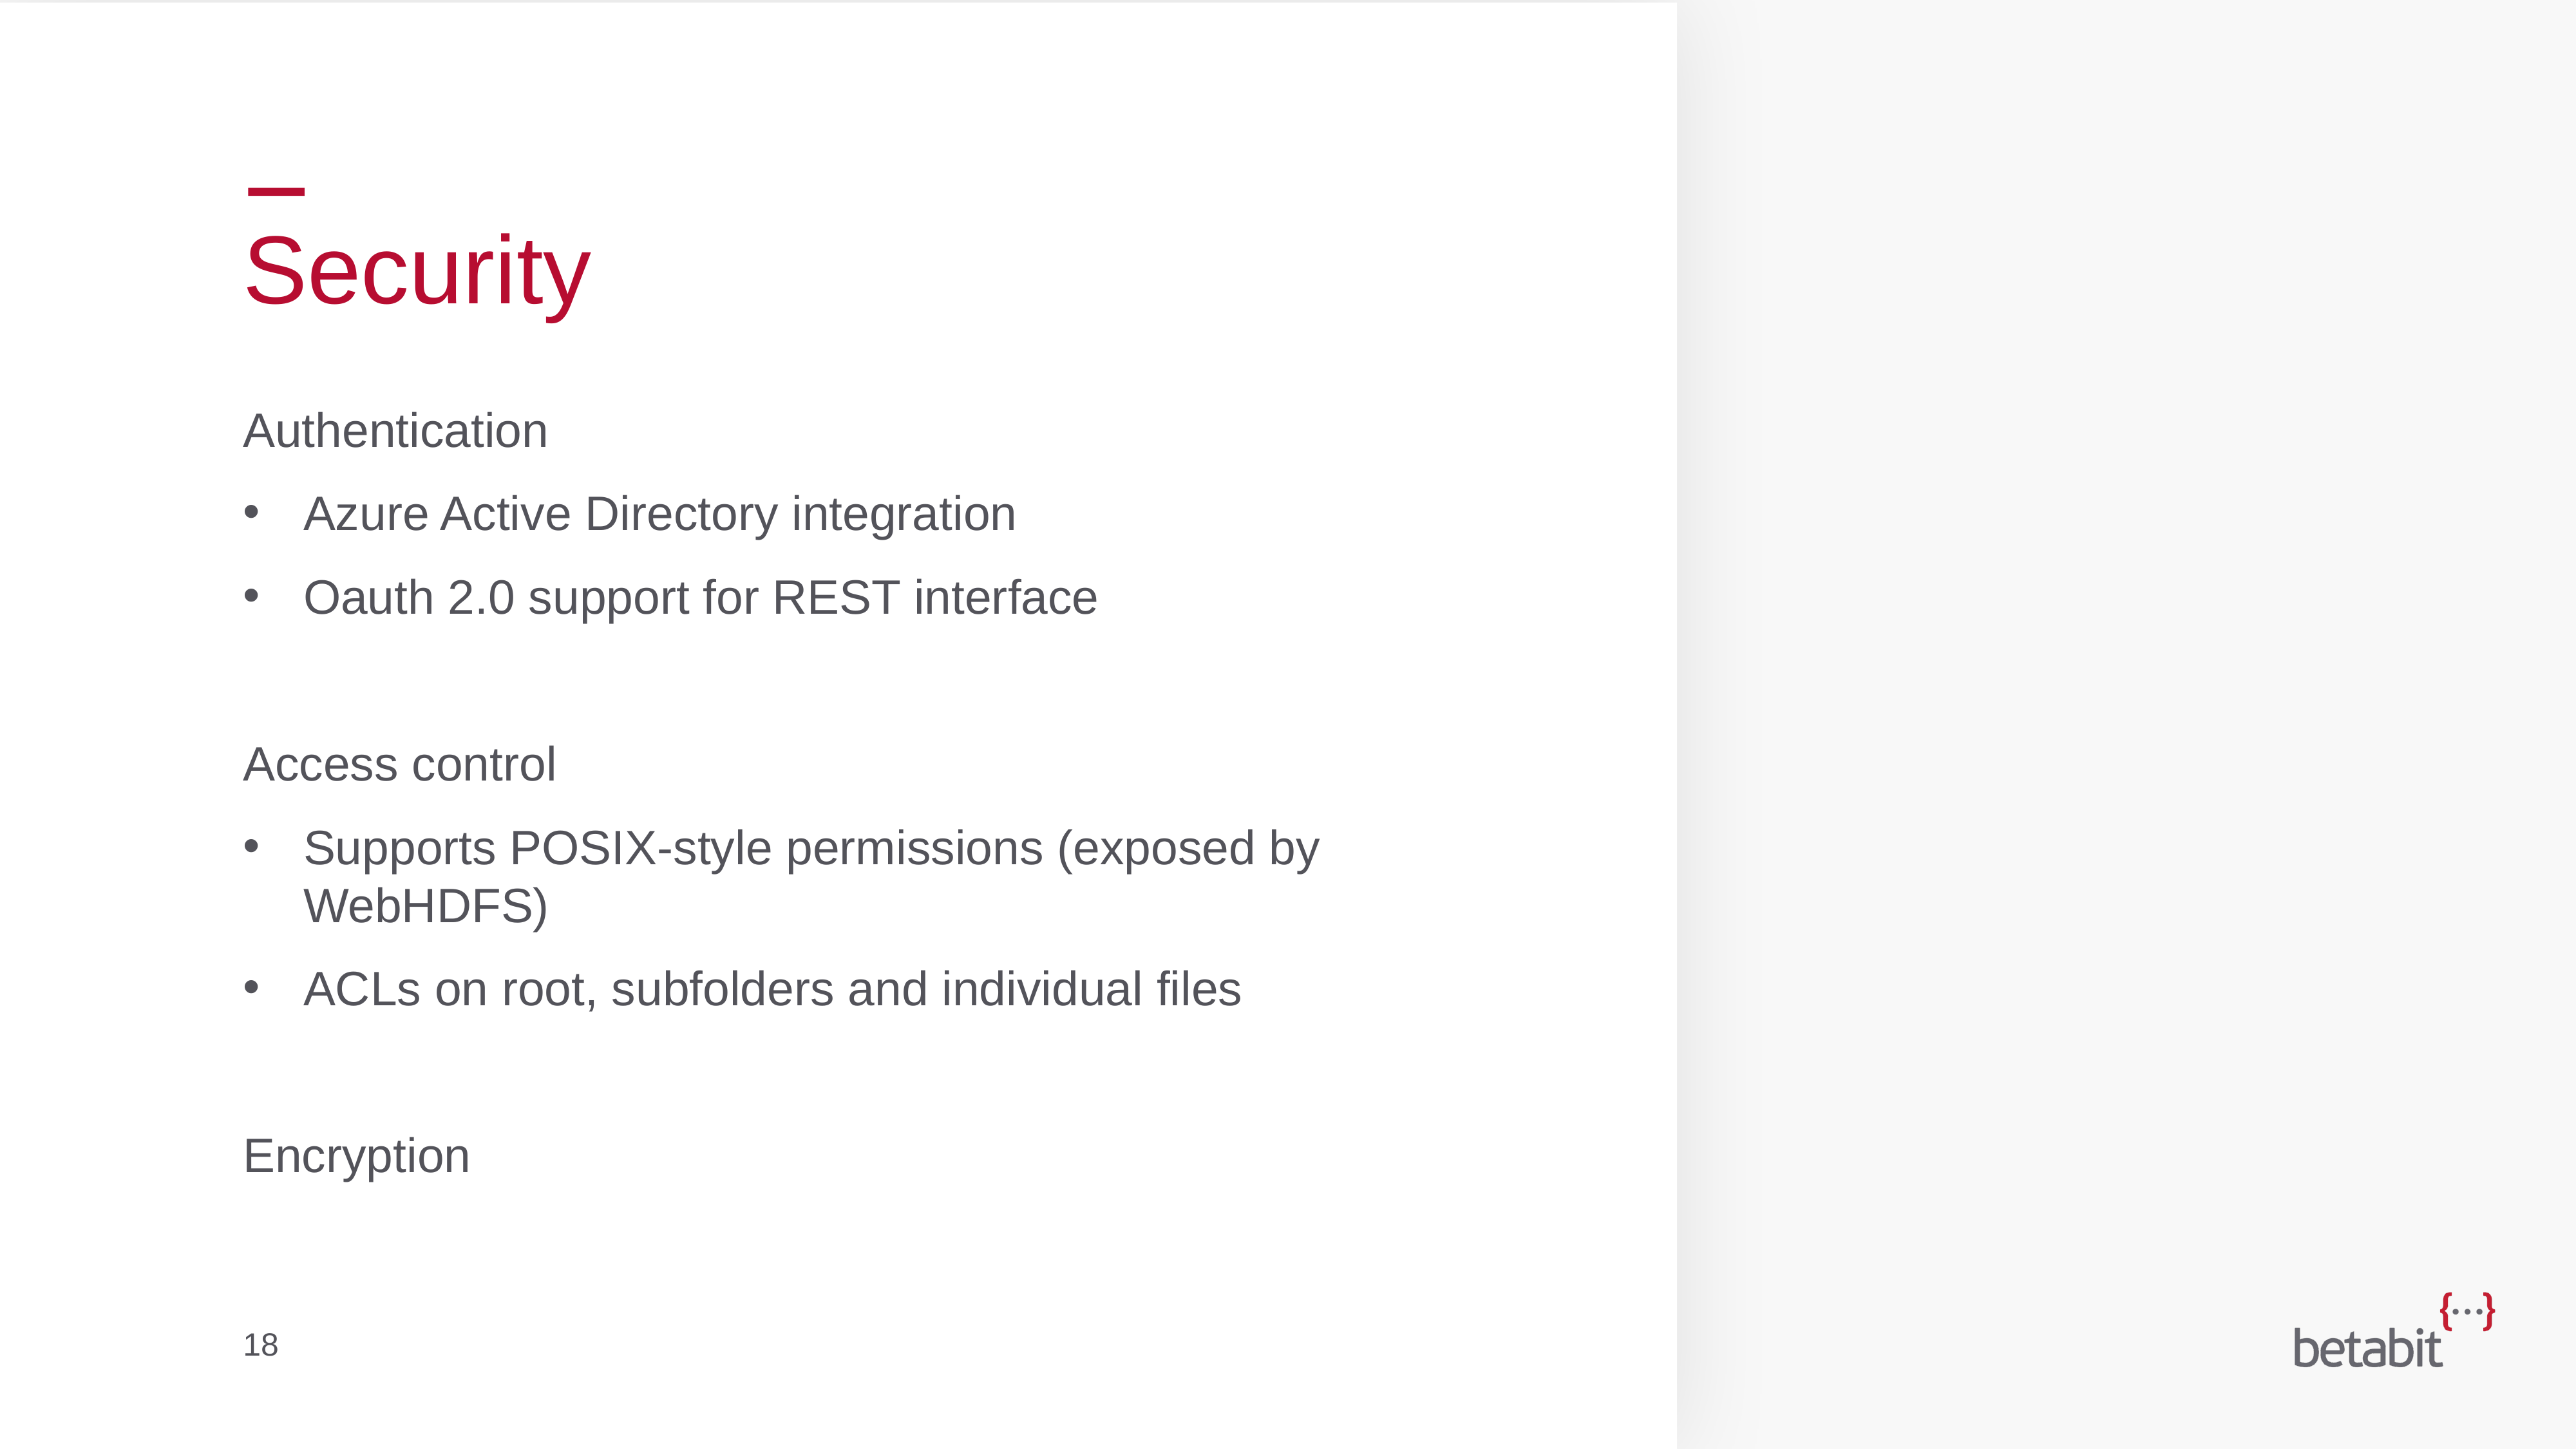

# Security
Authentication
Azure Active Directory integration
Oauth 2.0 support for REST interface

Access control
Supports POSIX-style permissions (exposed by WebHDFS)
ACLs on root, subfolders and individual files

Encryption

18